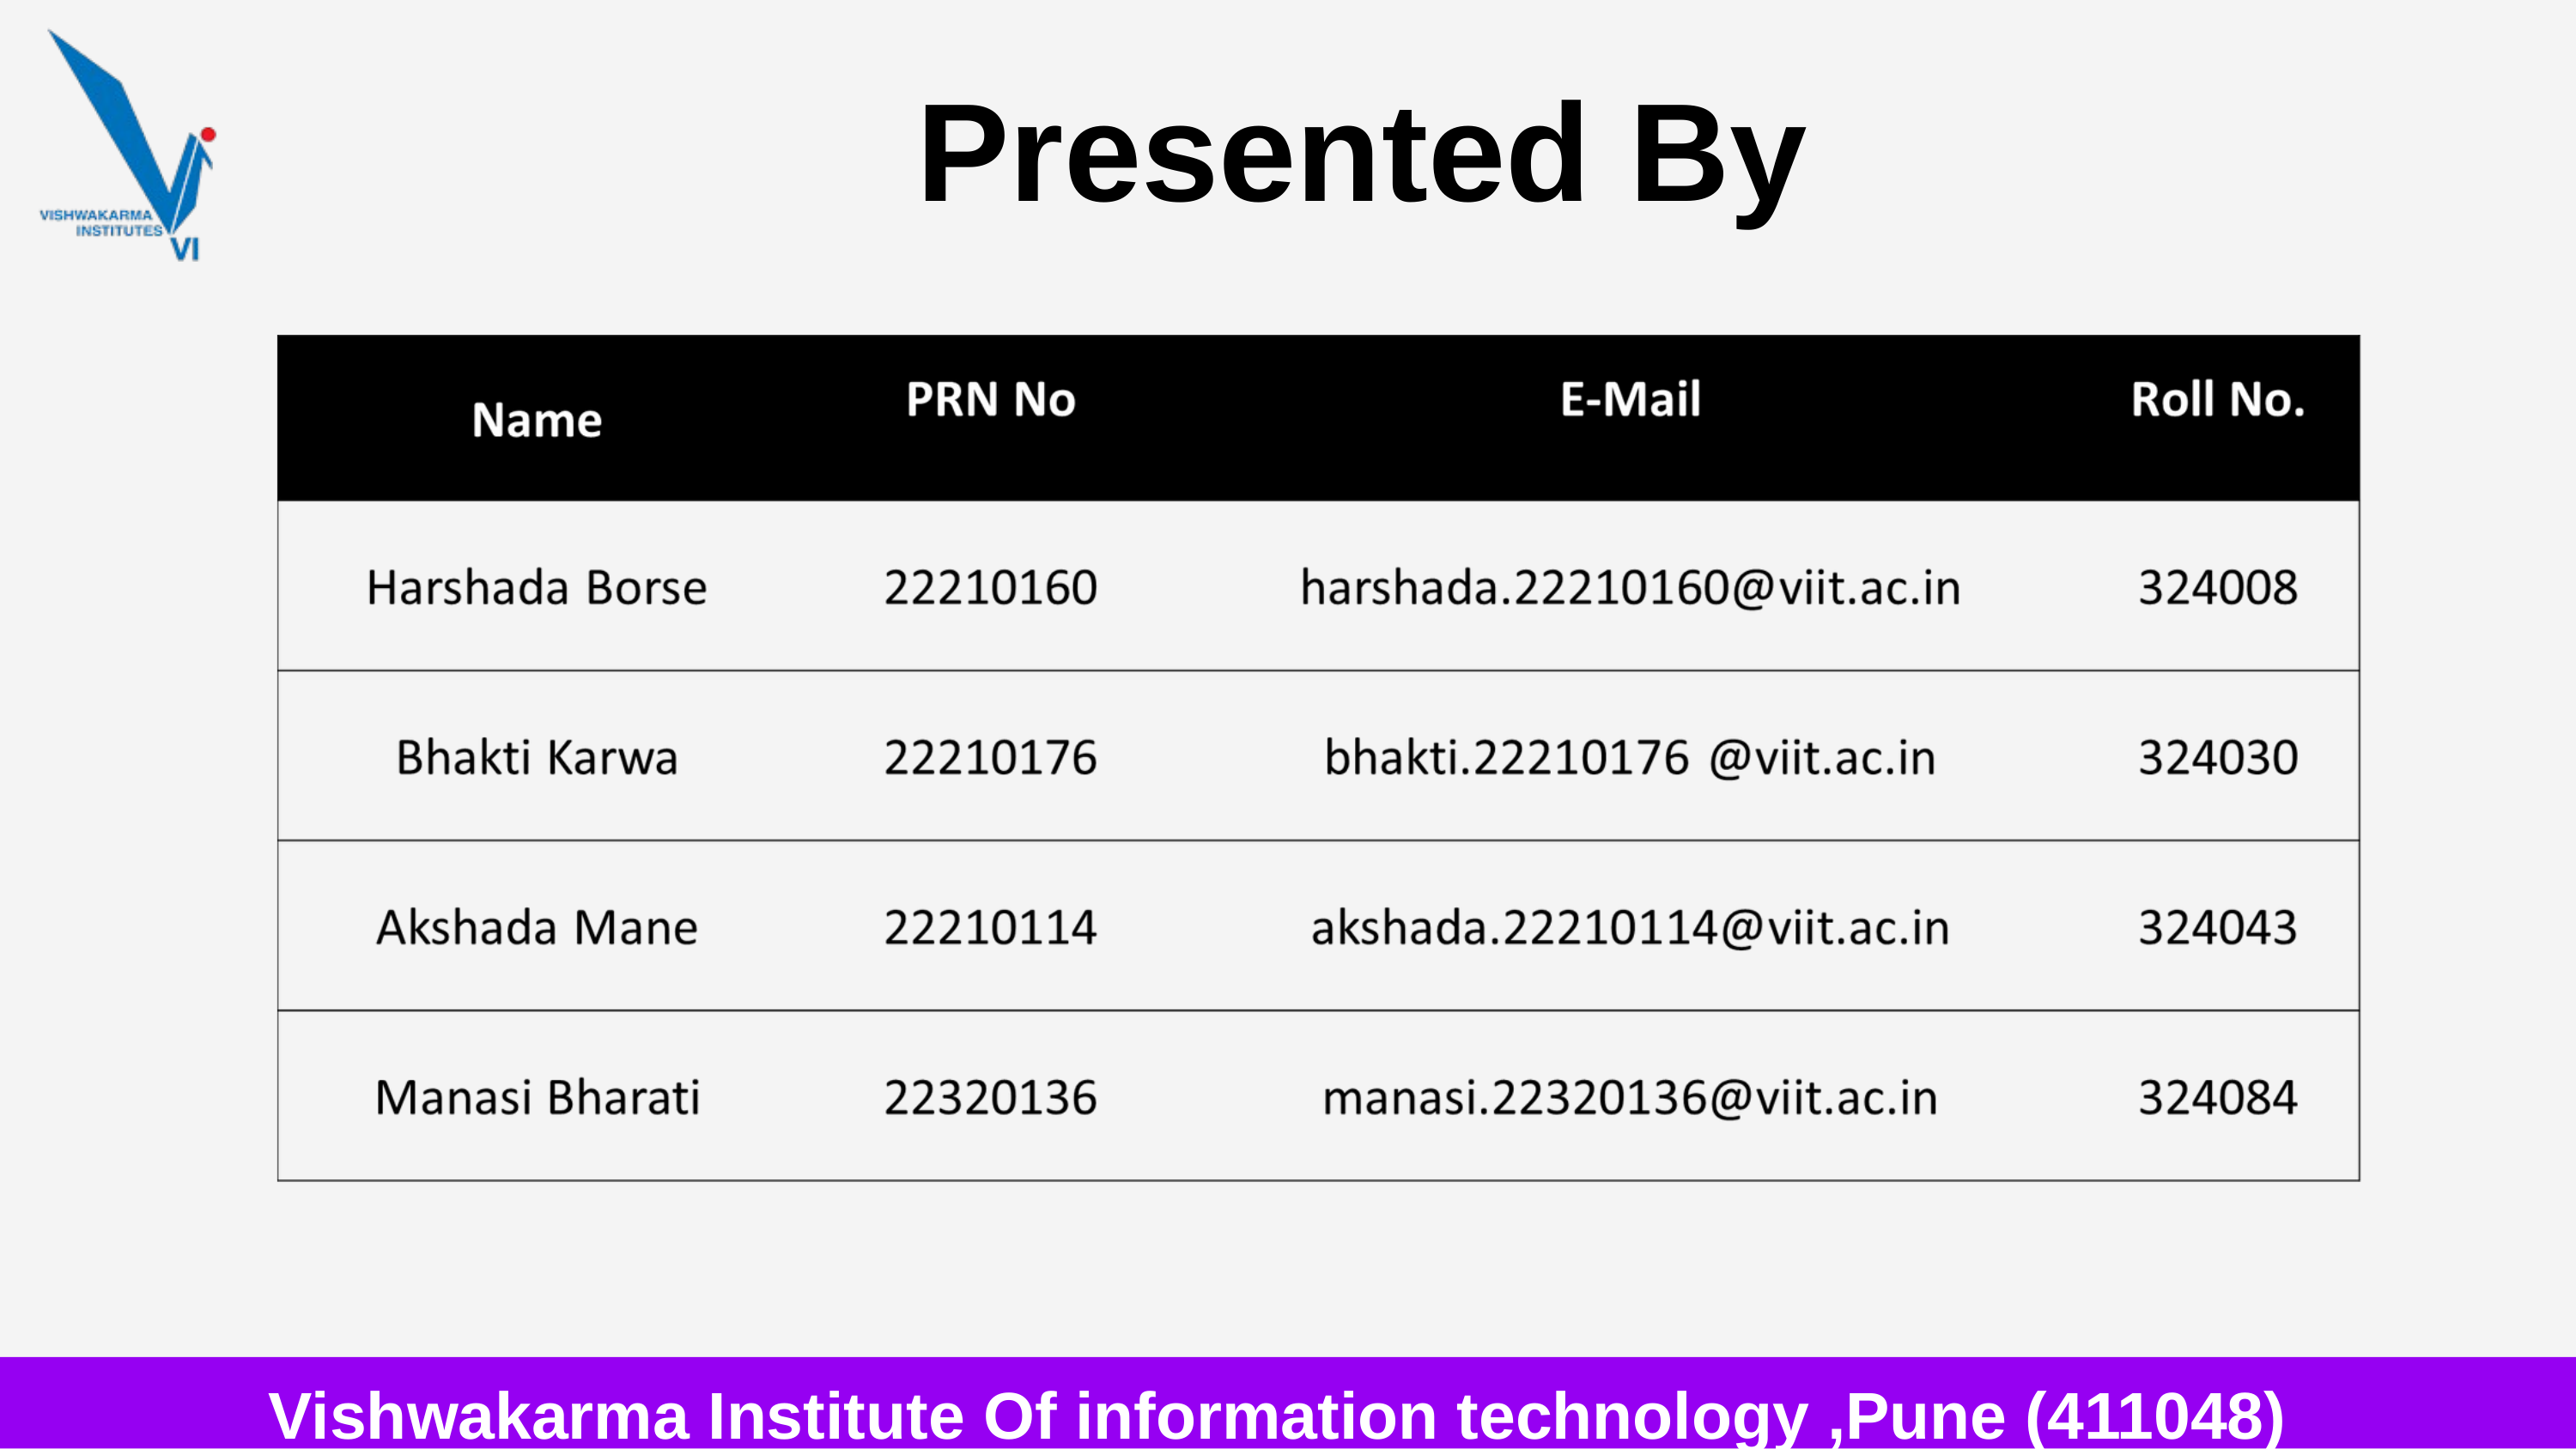

Presented By

Vishwakarma Institute Of information technology ,Pune (411048)